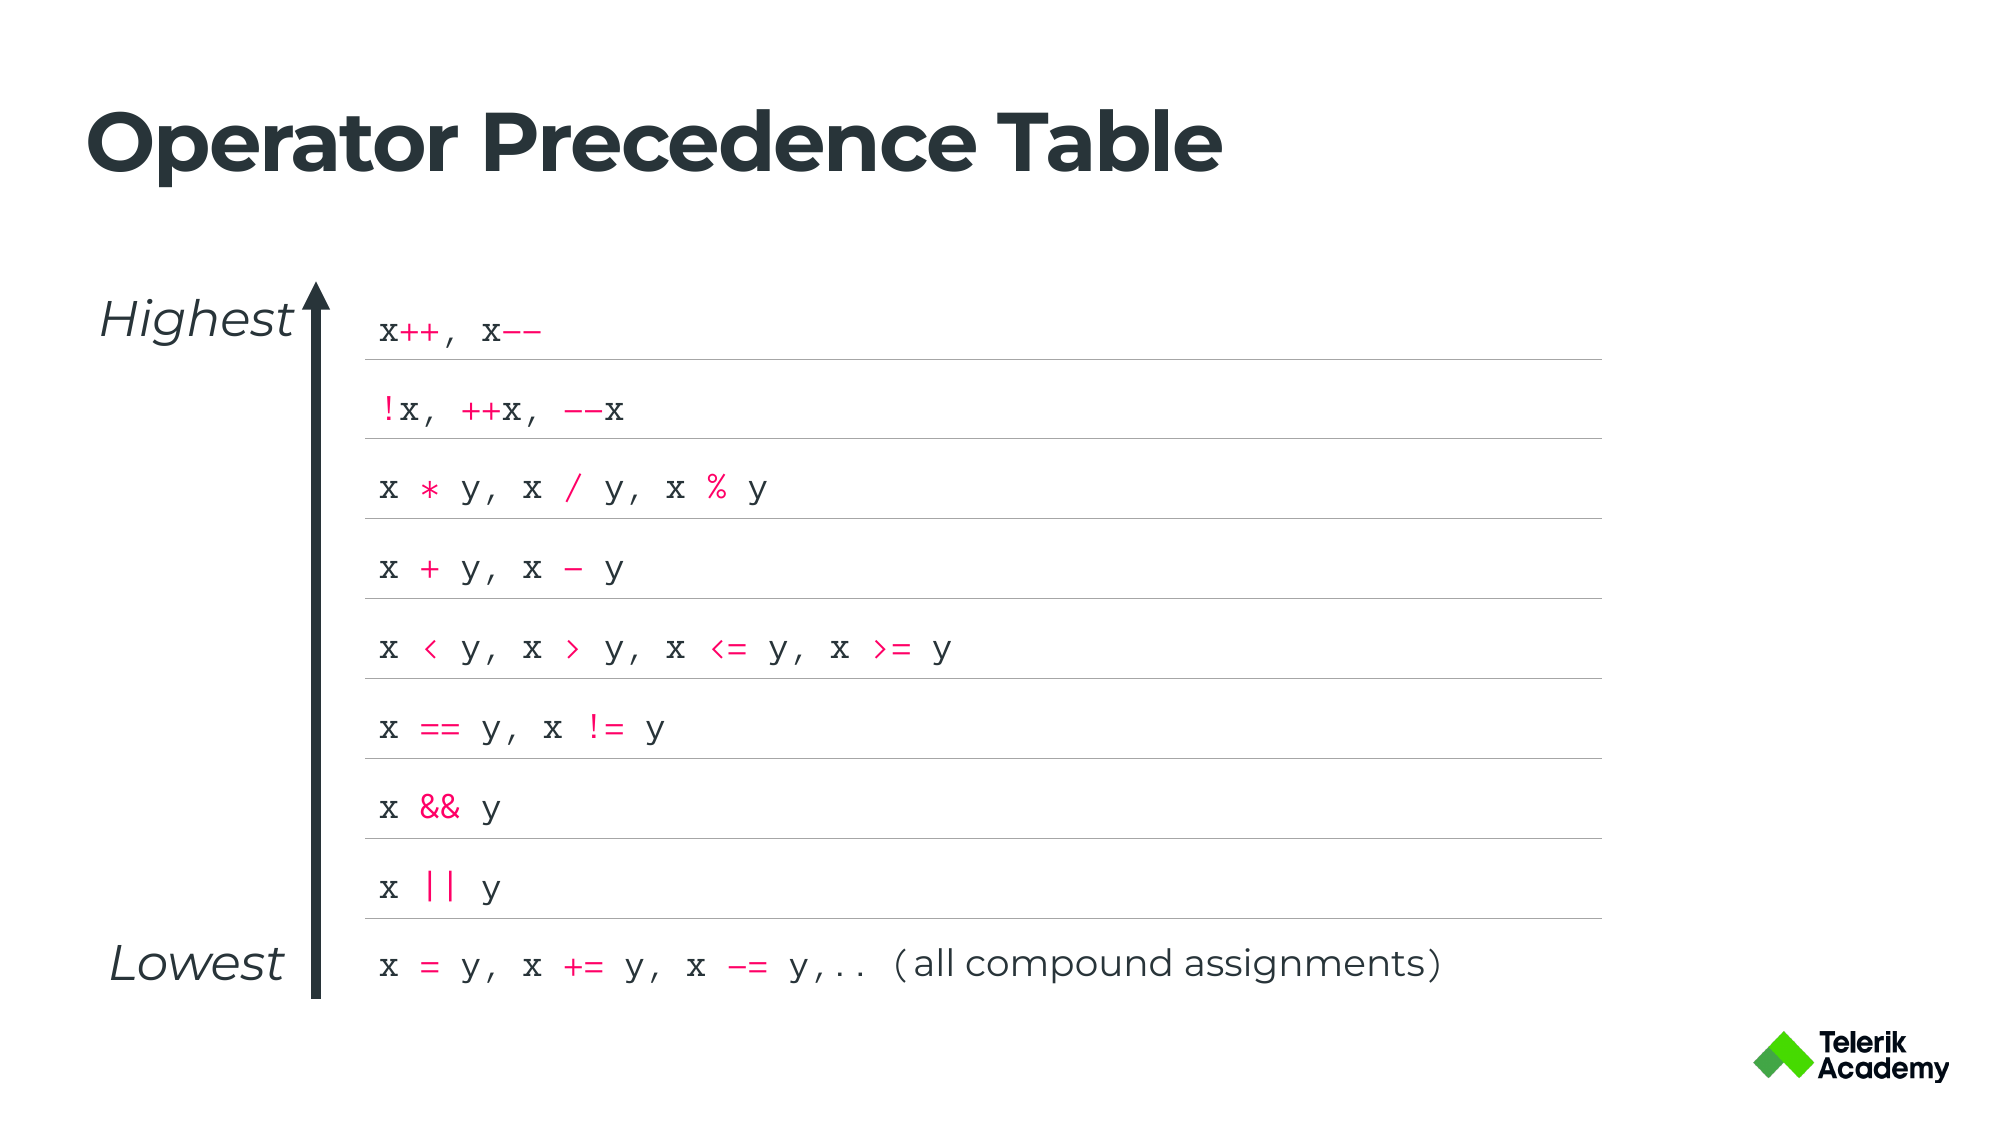

# Operator Precedence Table
Highest
| x++, x-- |
| --- |
| !x, ++x, --x |
| x \* y, x / y, x % y |
| x + y, x - y |
| x < y, x > y, x <= y, x >= y |
| x == y, x != y |
| x && y |
| x || y |
| x = y, x += y, x -= y,.. (all compound assignments) |
Lowest